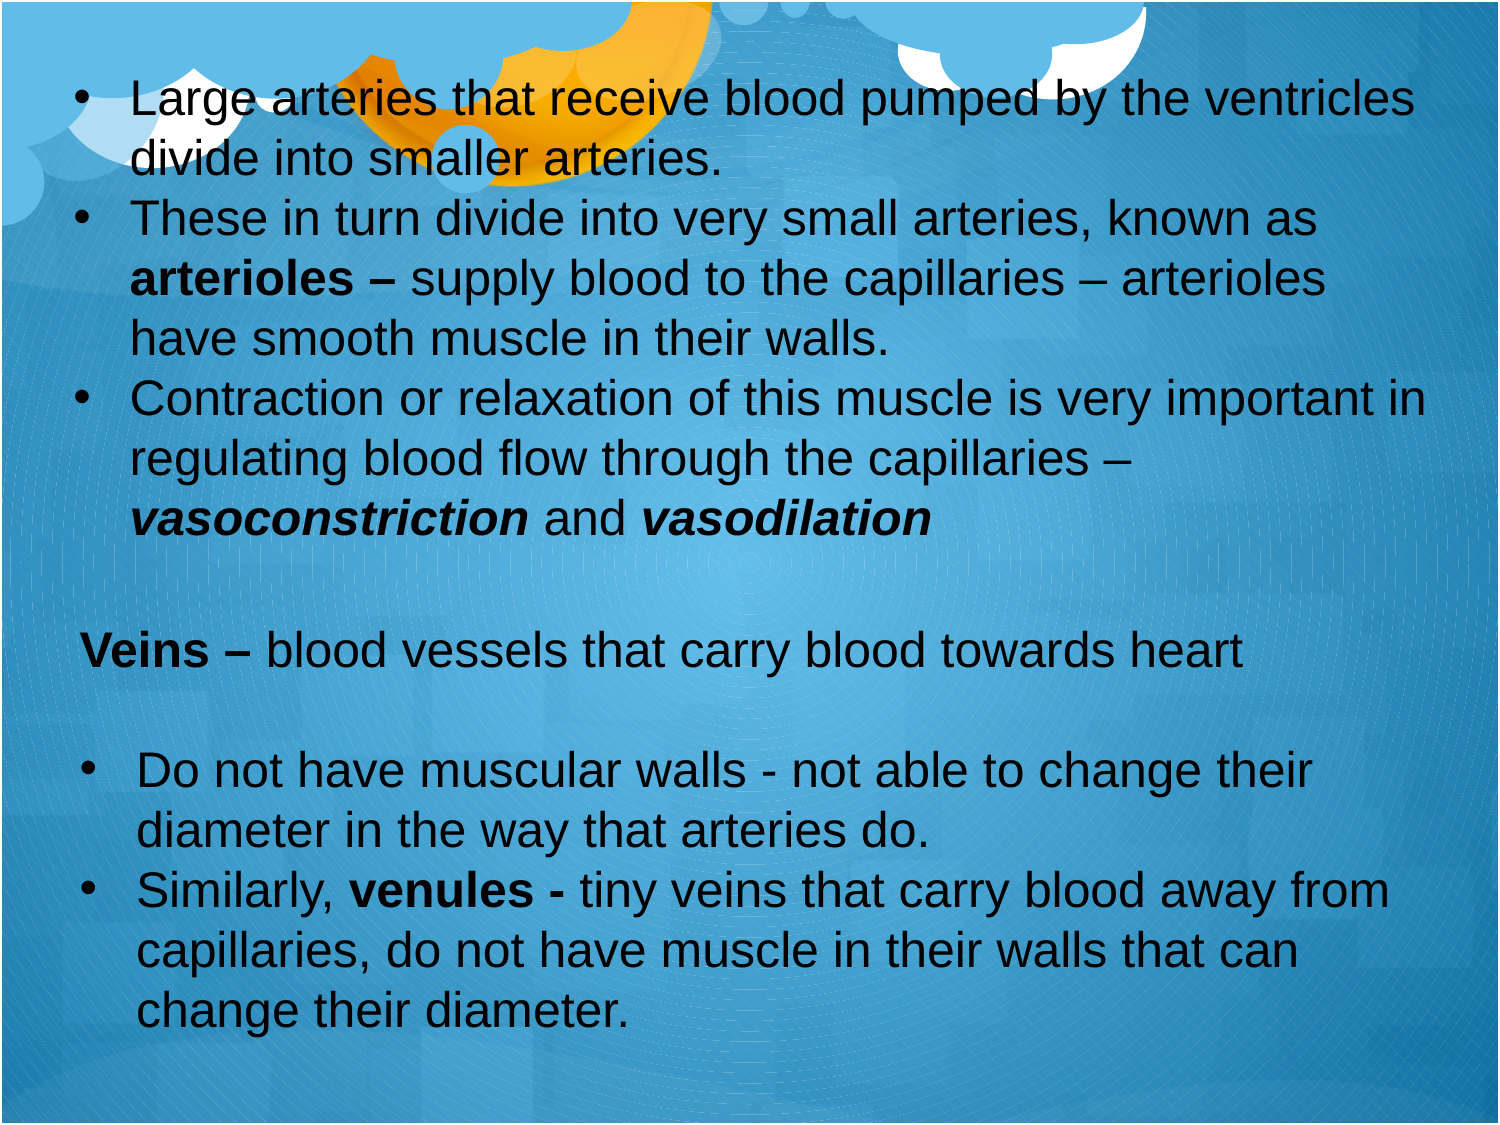

Large arteries that receive blood pumped by the ventricles divide into smaller arteries.
These in turn divide into very small arteries, known as arterioles – supply blood to the capillaries – arterioles have smooth muscle in their walls.
Contraction or relaxation of this muscle is very important in regulating blood flow through the capillaries – vasoconstriction and vasodilation
Veins – blood vessels that carry blood towards heart

Do not have muscular walls - not able to change their diameter in the way that arteries do.
Similarly, venules - tiny veins that carry blood away from capillaries, do not have muscle in their walls that can change their diameter.